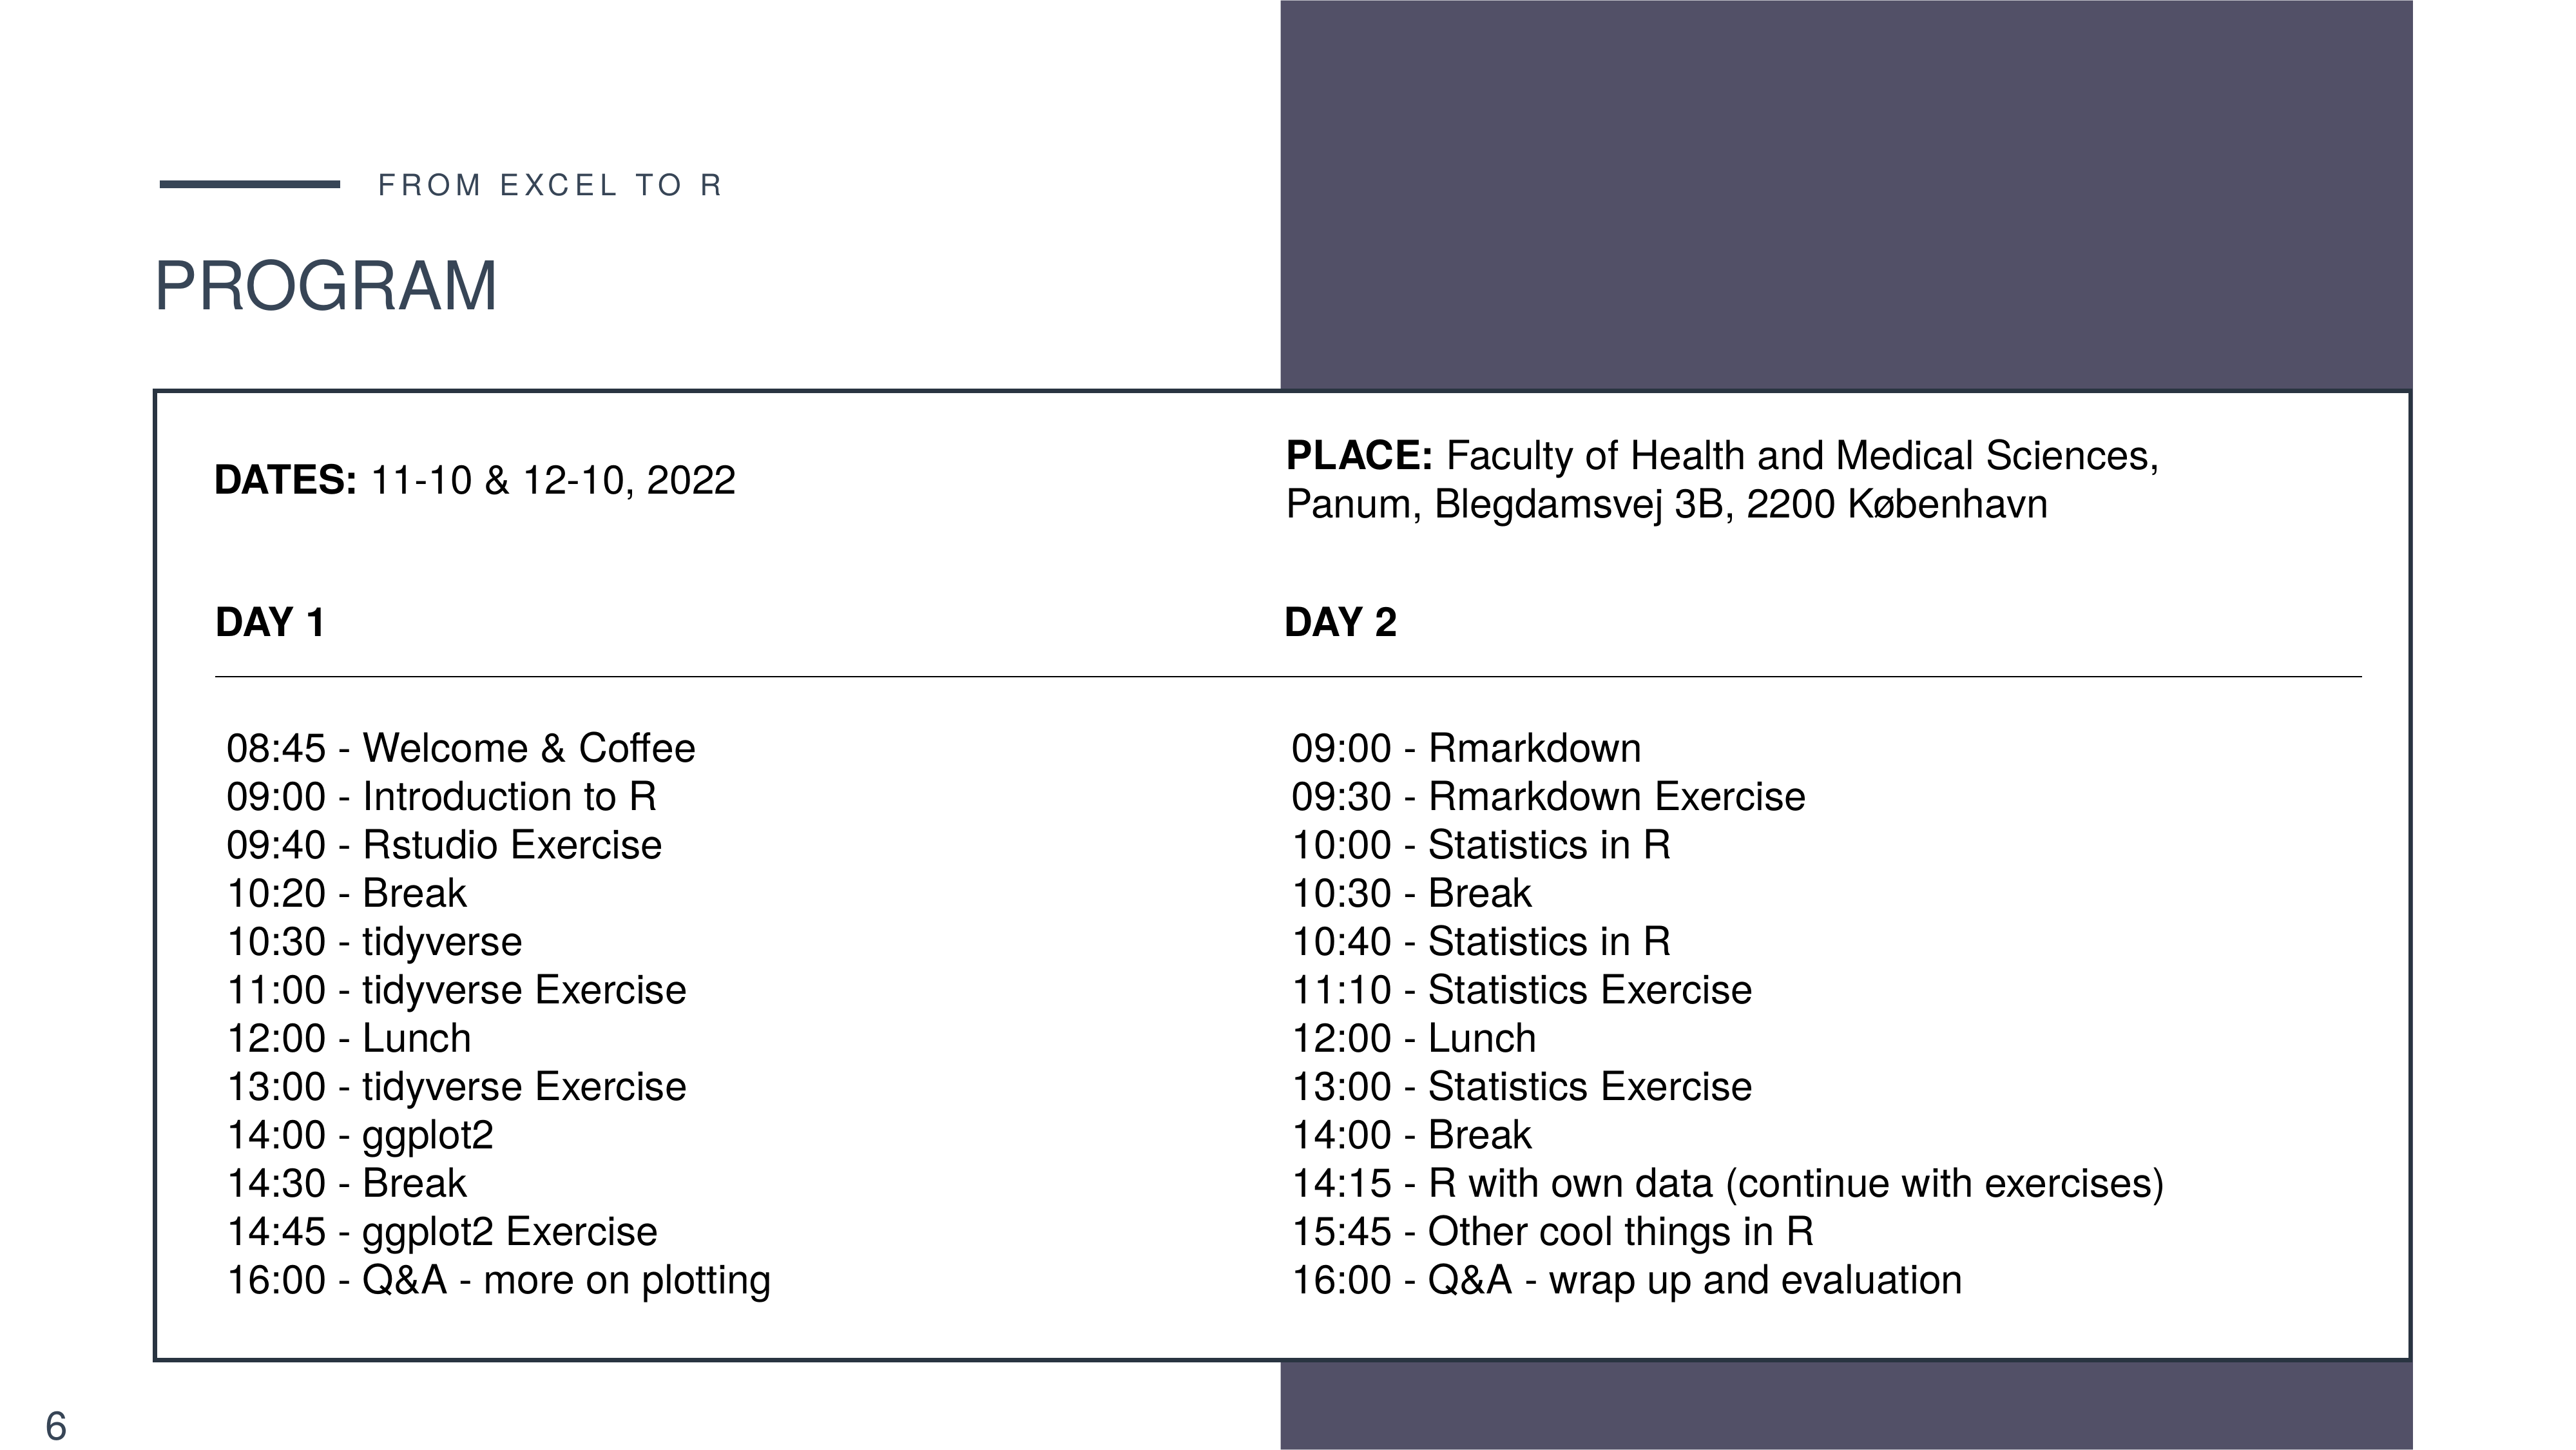

FROM EXCEL TO R

PROGRAM

PLACE: Faculty of Health and Medical Sciences, Panum, Blegdamsvej 3B, 2200 København
DATES: 11-10 & 12-10, 2022
DAY 1
DAY 2

08:45 - Welcome & Coffee
09:00 - Introduction to R
09:40 - Rstudio Exercise
10:20 - Break
10:30 - tidyverse
11:00 - tidyverse Exercise
12:00 - Lunch
13:00 - tidyverse Exercise
14:00 - ggplot2
14:30 - Break
14:45 - ggplot2 Exercise
16:00 - Q&A - more on plotting
09:00 - Rmarkdown
09:30 - Rmarkdown Exercise
10:00 - Statistics in R
10:30 - Break
10:40 - Statistics in R
11:10 - Statistics Exercise
12:00 - Lunch
13:00 - Statistics Exercise
14:00 - Break
14:15 - R with own data (continue with exercises)
15:45 - Other cool things in R
16:00 - Q&A - wrap up and evaluation
6